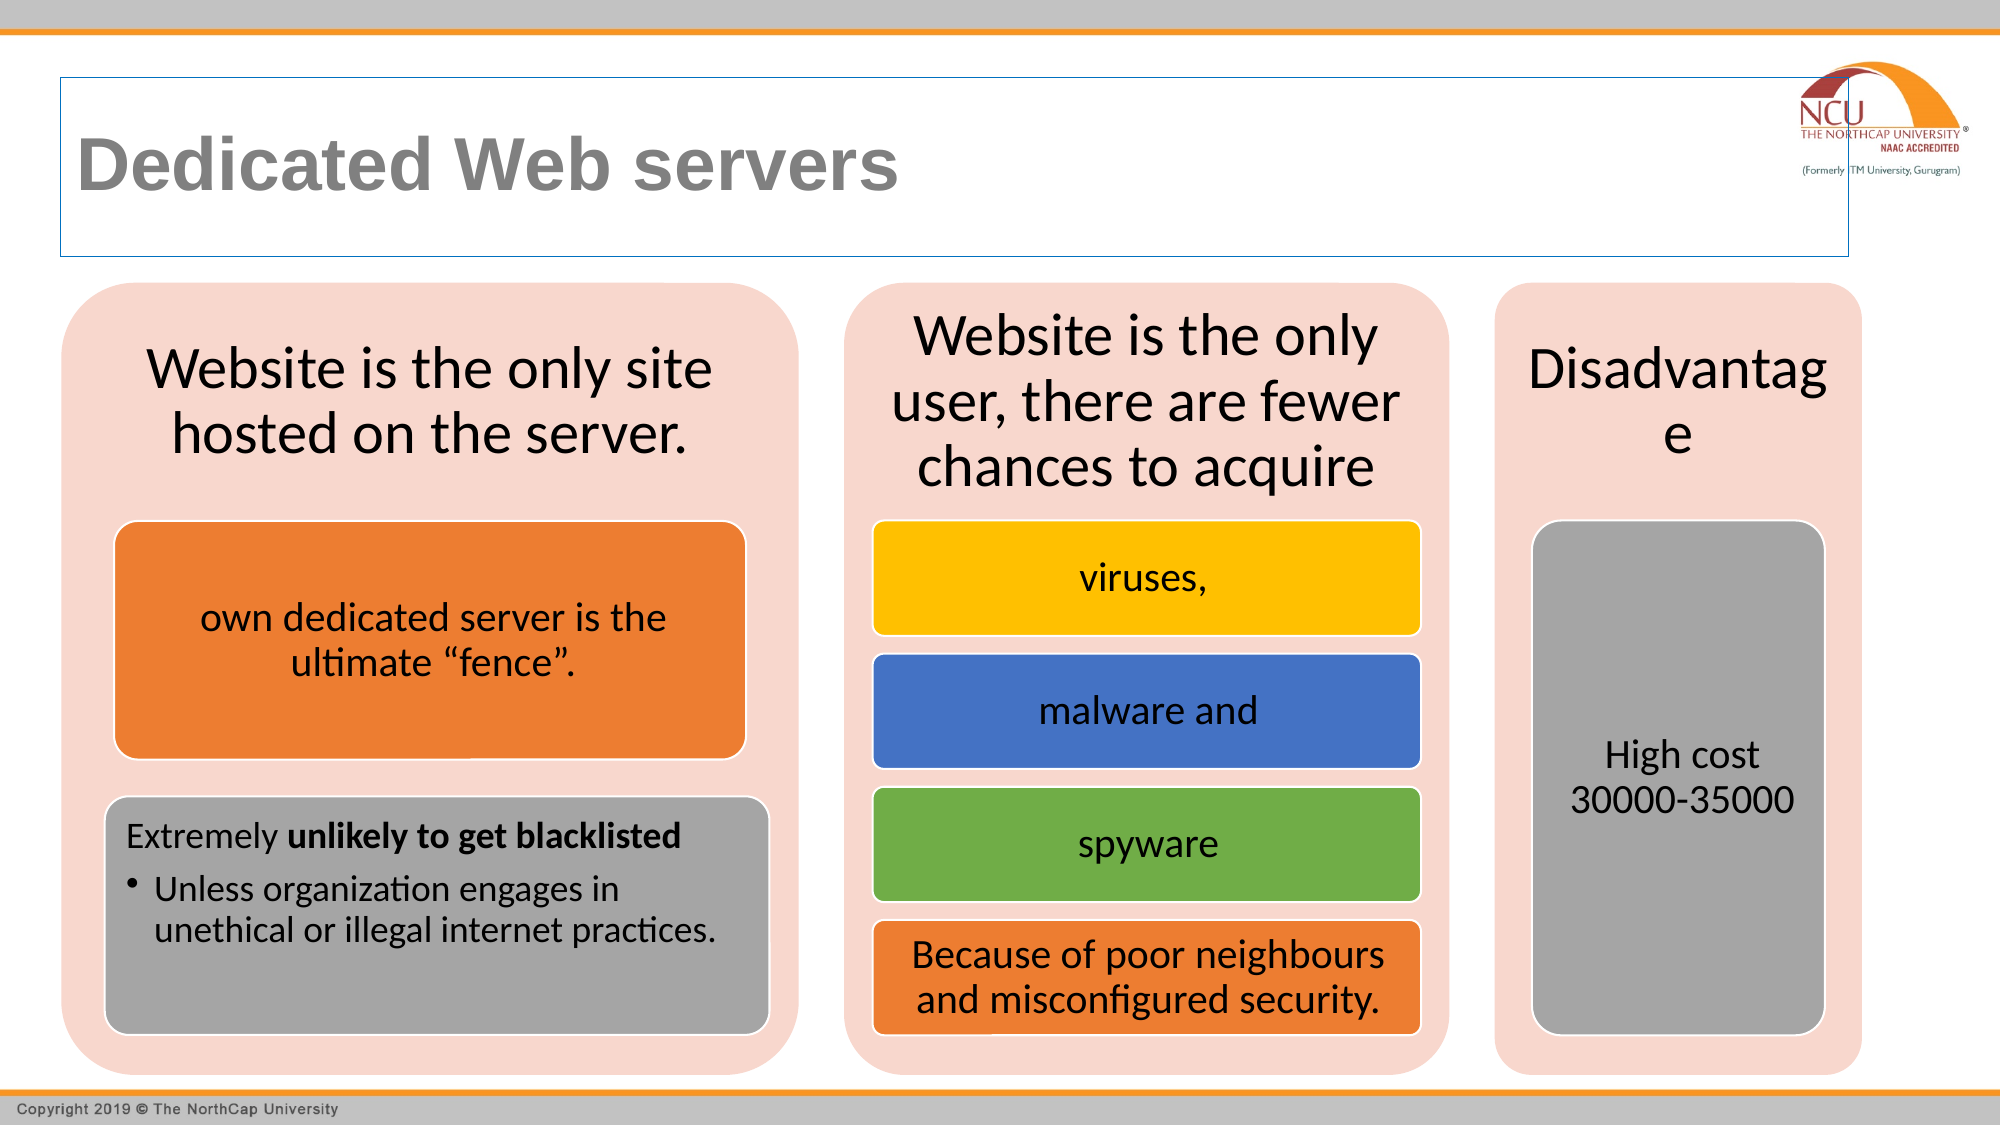

# Dedicated Web servers
Website is the only site hosted on the server.
own dedicated server is the ultimate “fence”.
Extremely unlikely to get blacklisted
Unless organization engages in unethical or illegal internet practices.
Website is the only user, there are fewer chances to acquire
viruses,
malware and
spyware
Because of poor neighbours and misconfigured security.
Disadvantage
High cost 30000-35000